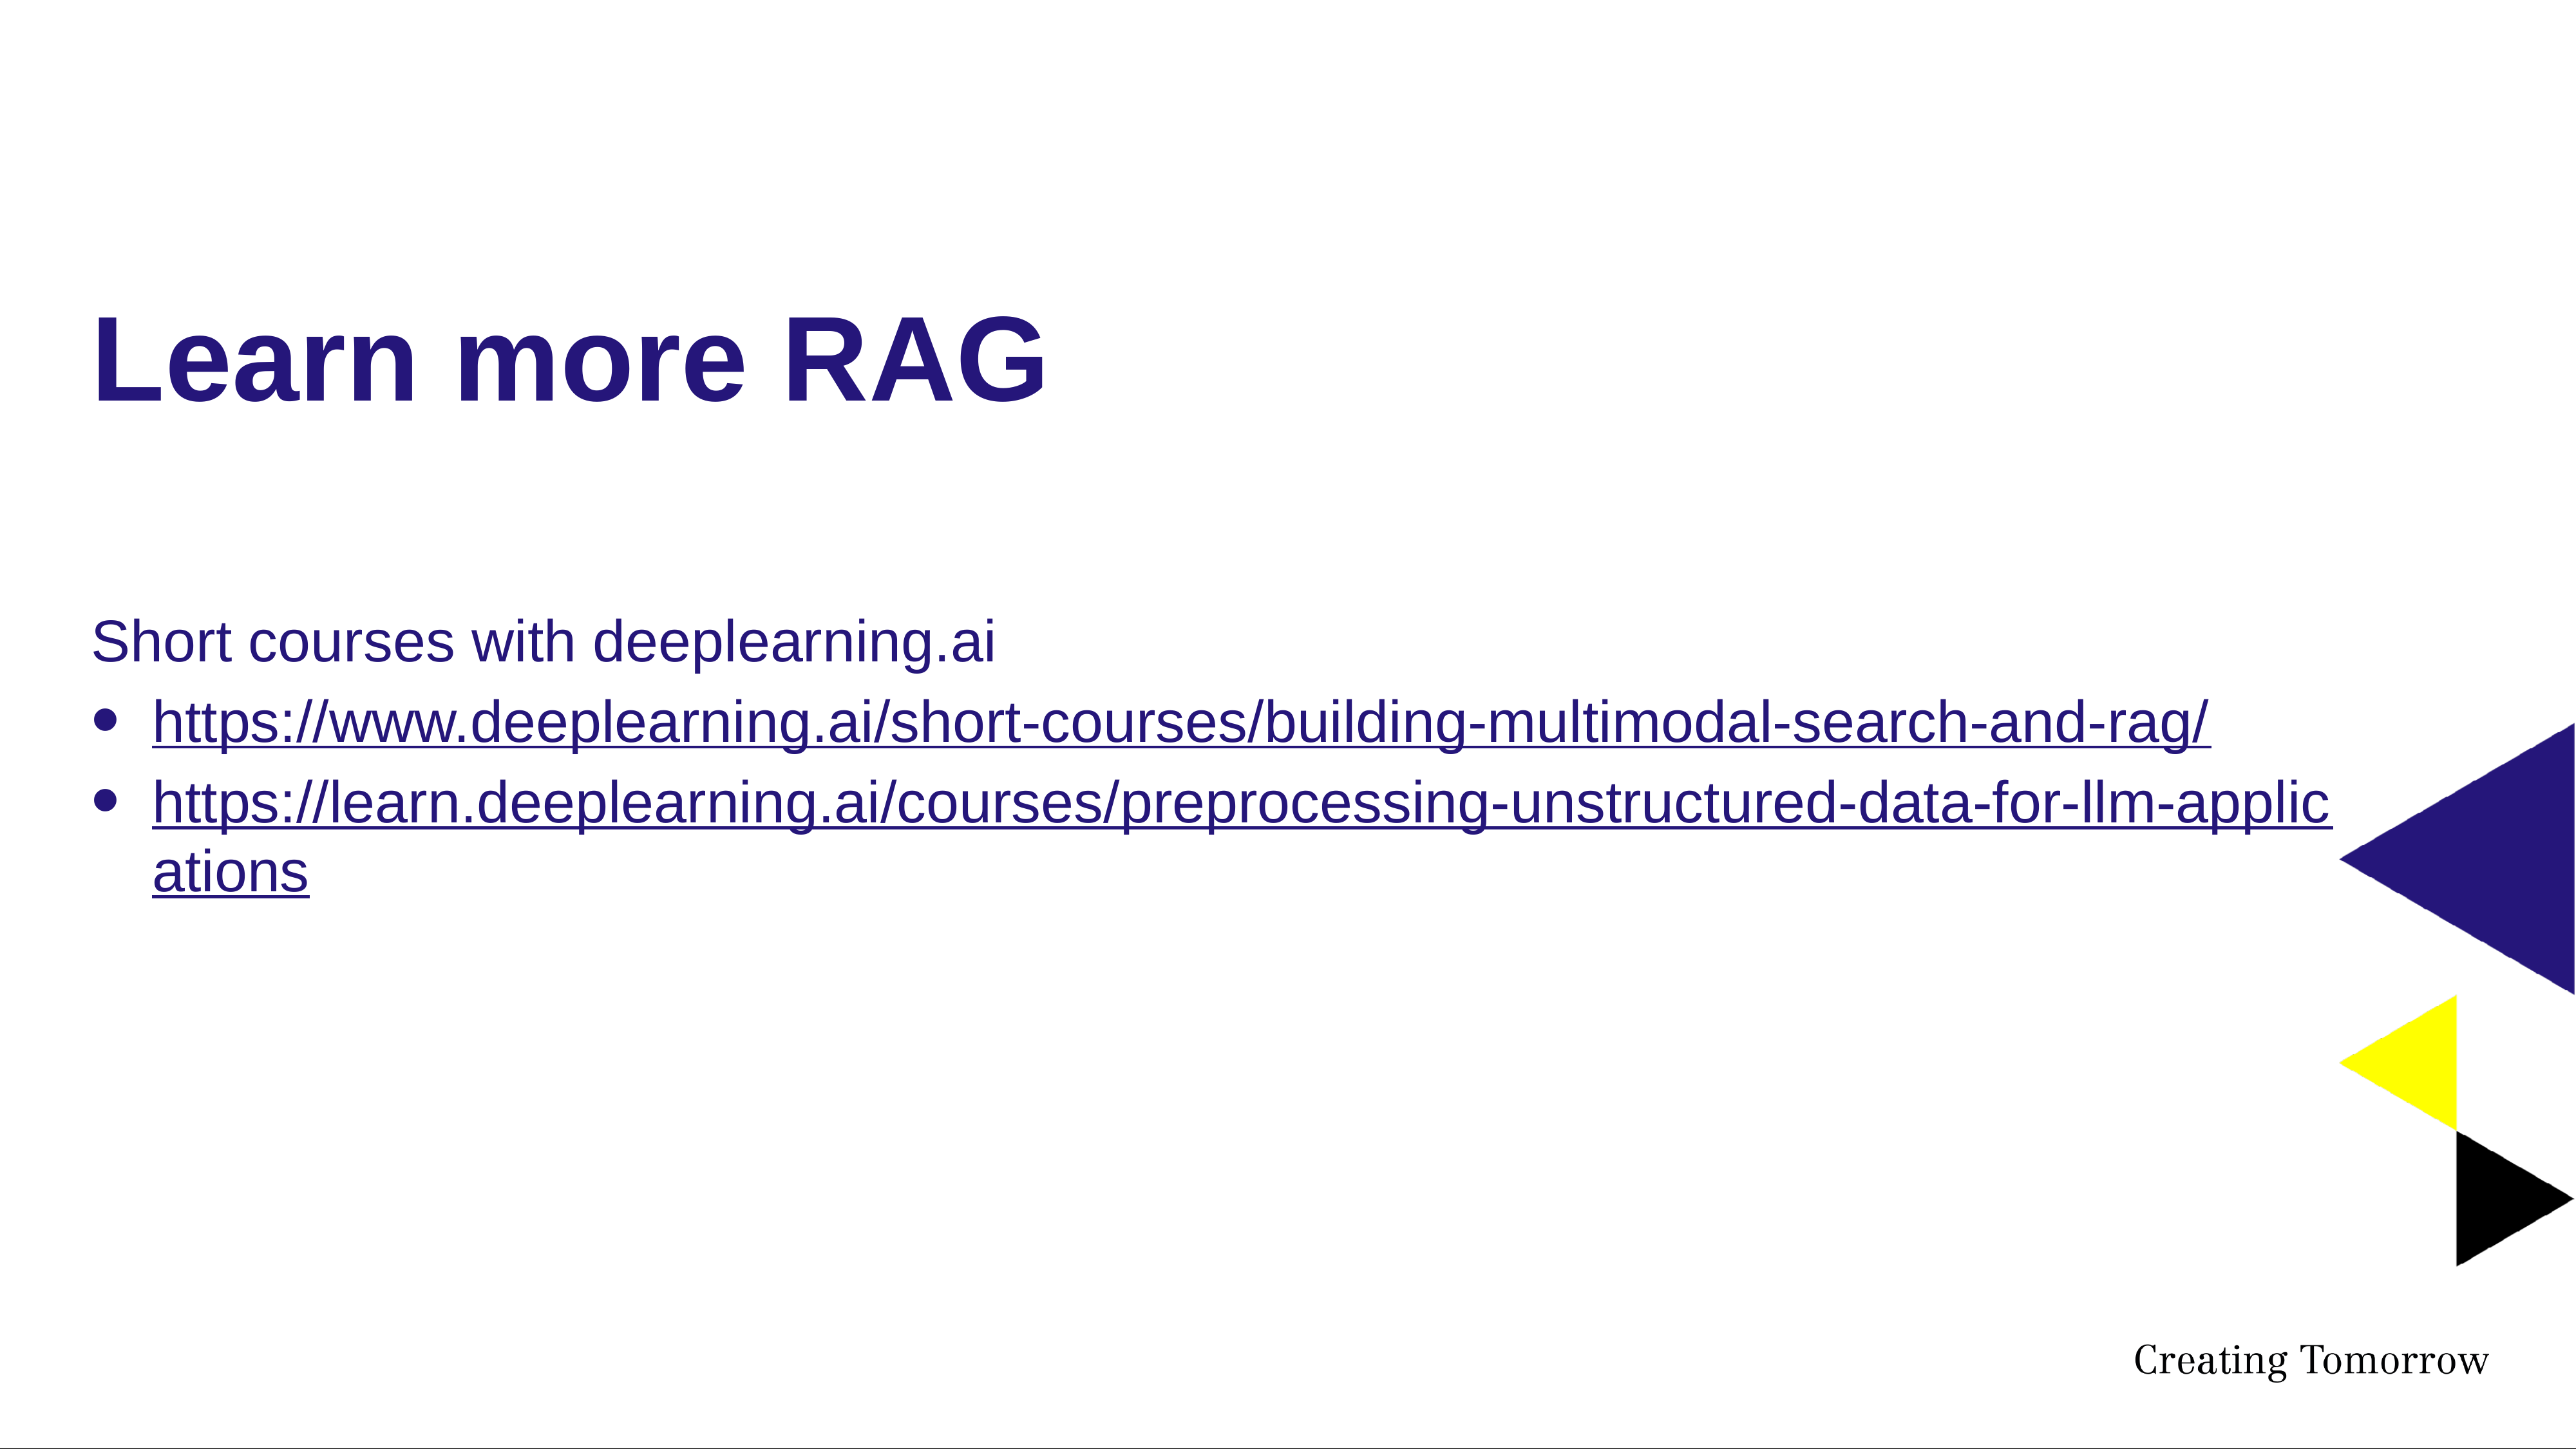

# Learn more RAG
Short courses with deeplearning.ai
https://www.deeplearning.ai/short-courses/building-multimodal-search-and-rag/
https://learn.deeplearning.ai/courses/preprocessing-unstructured-data-for-llm-applications